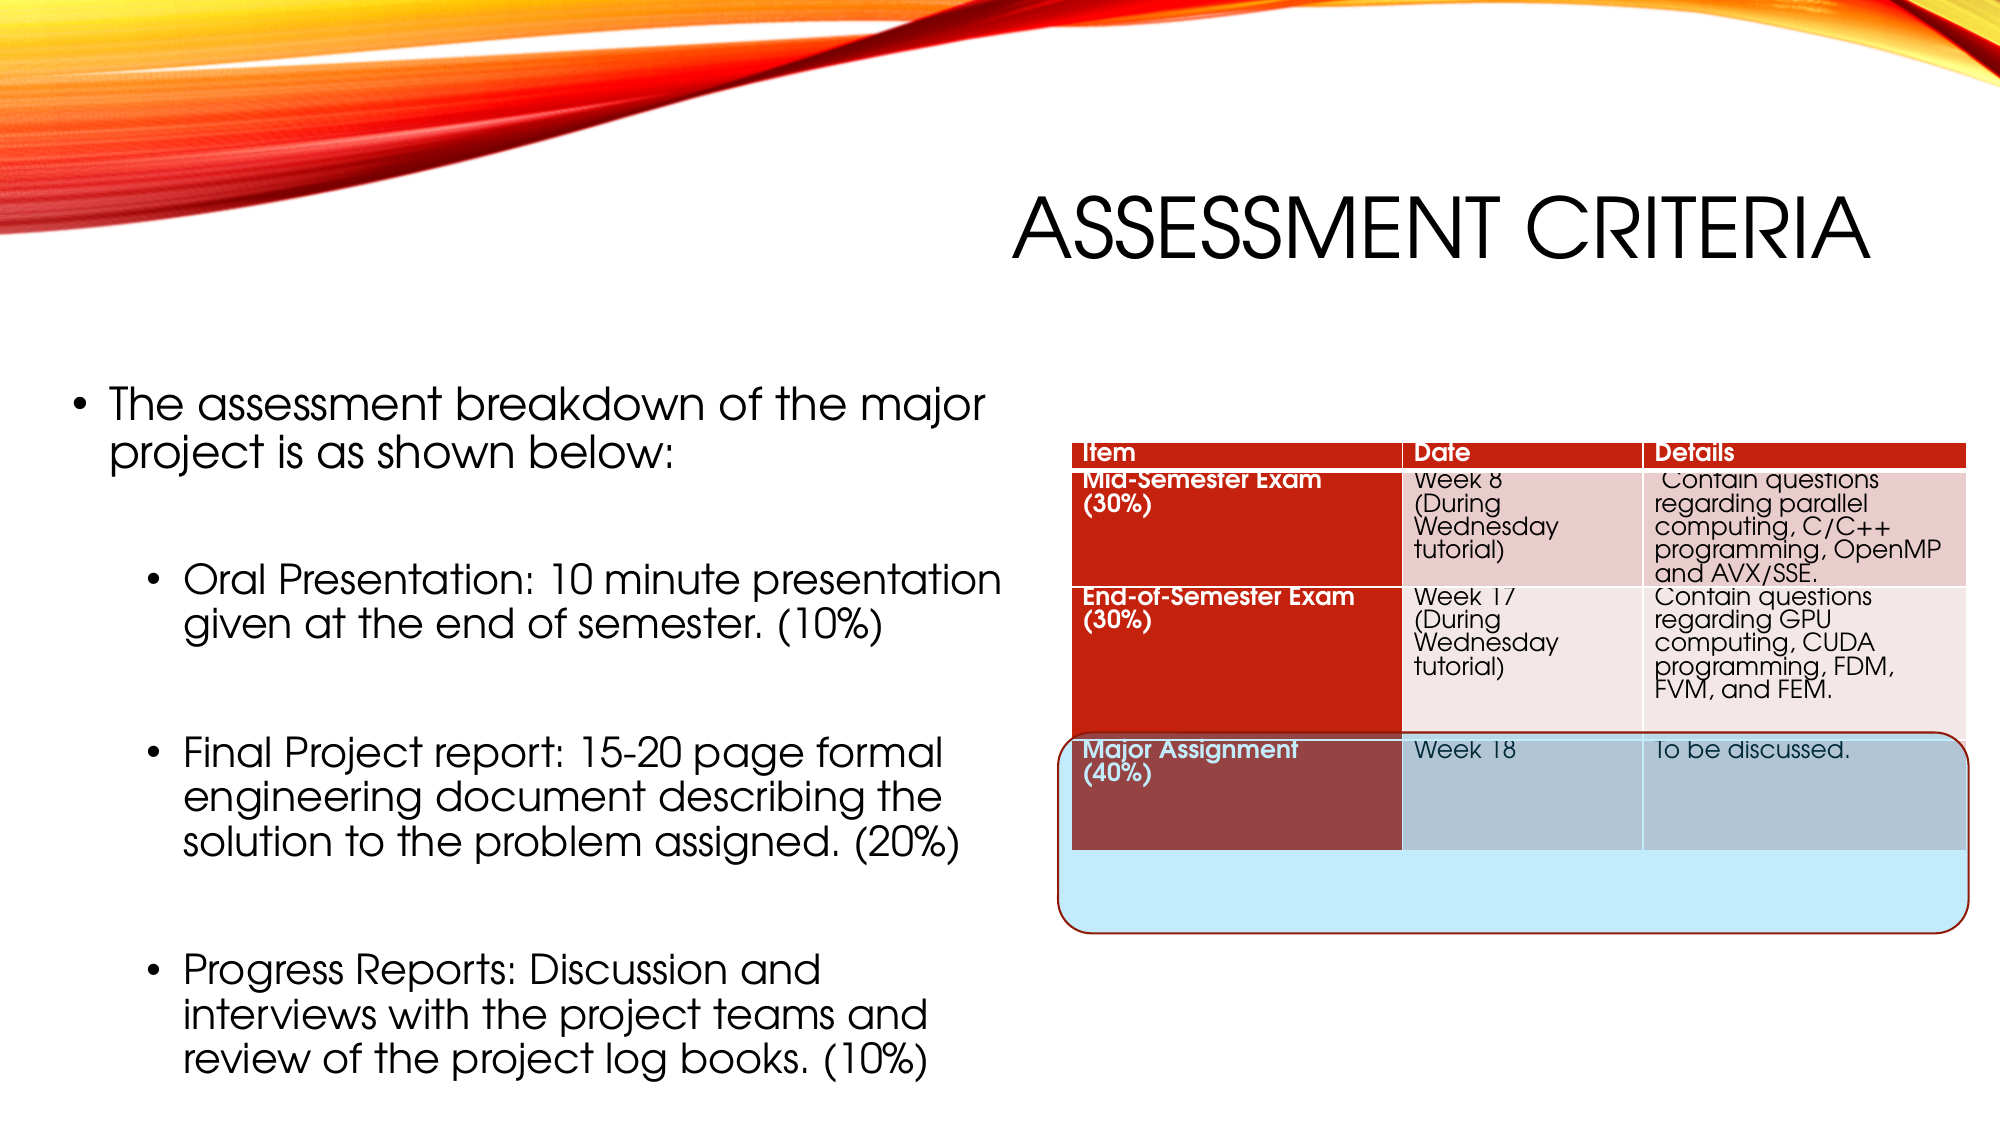

# Assessment CRITERIA
The assessment breakdown of the major project is as shown below:

Oral Presentation: 10 minute presentation given at the end of semester. (10%)

Final Project report: 15-20 page formal engineering document describing the solution to the problem assigned. (20%)

Progress Reports: Discussion and interviews with the project teams and review of the project log books. (10%)

| Item | Date | Details |
| --- | --- | --- |
| Mid-Semester Exam (30%) | Week 8 (During Wednesday tutorial) | Contain questions regarding parallel computing, C/C++ programming, OpenMP and AVX/SSE. |
| End-of-Semester Exam (30%) | Week 17 (During Wednesday tutorial) | Contain questions regarding GPU computing, CUDA programming, FDM, FVM, and FEM. |
| Major Assignment (40%) | Week 18 | To be discussed. |